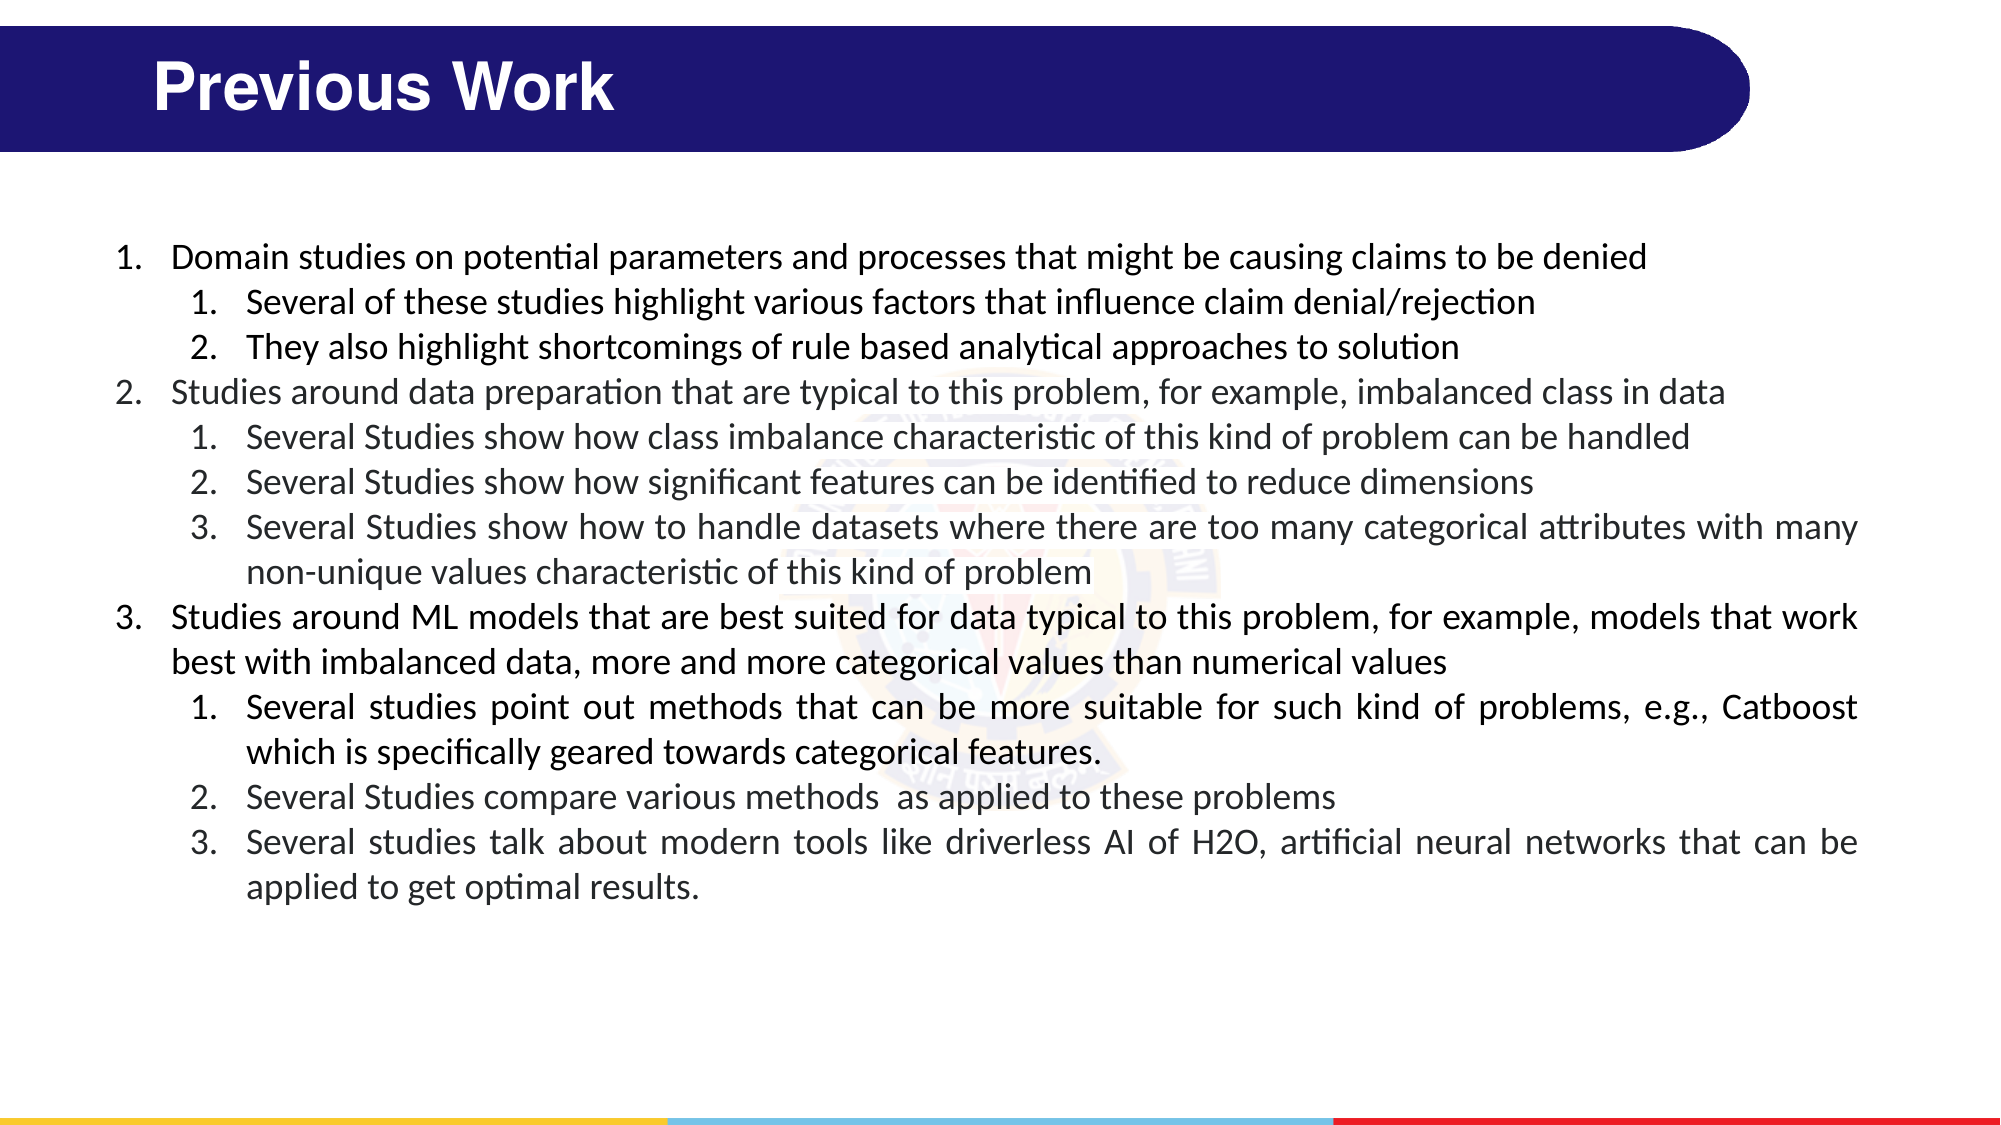

# Previous Work
Domain studies on potential parameters and processes that might be causing claims to be denied
Several of these studies highlight various factors that influence claim denial/rejection
They also highlight shortcomings of rule based analytical approaches to solution
Studies around data preparation that are typical to this problem, for example, imbalanced class in data
Several Studies show how class imbalance characteristic of this kind of problem can be handled
Several Studies show how significant features can be identified to reduce dimensions
Several Studies show how to handle datasets where there are too many categorical attributes with many non-unique values characteristic of this kind of problem
Studies around ML models that are best suited for data typical to this problem, for example, models that work best with imbalanced data, more and more categorical values than numerical values
Several studies point out methods that can be more suitable for such kind of problems, e.g., Catboost which is specifically geared towards categorical features.
Several Studies compare various methods  as applied to these problems
Several studies talk about modern tools like driverless AI of H2O, artificial neural networks that can be applied to get optimal results.